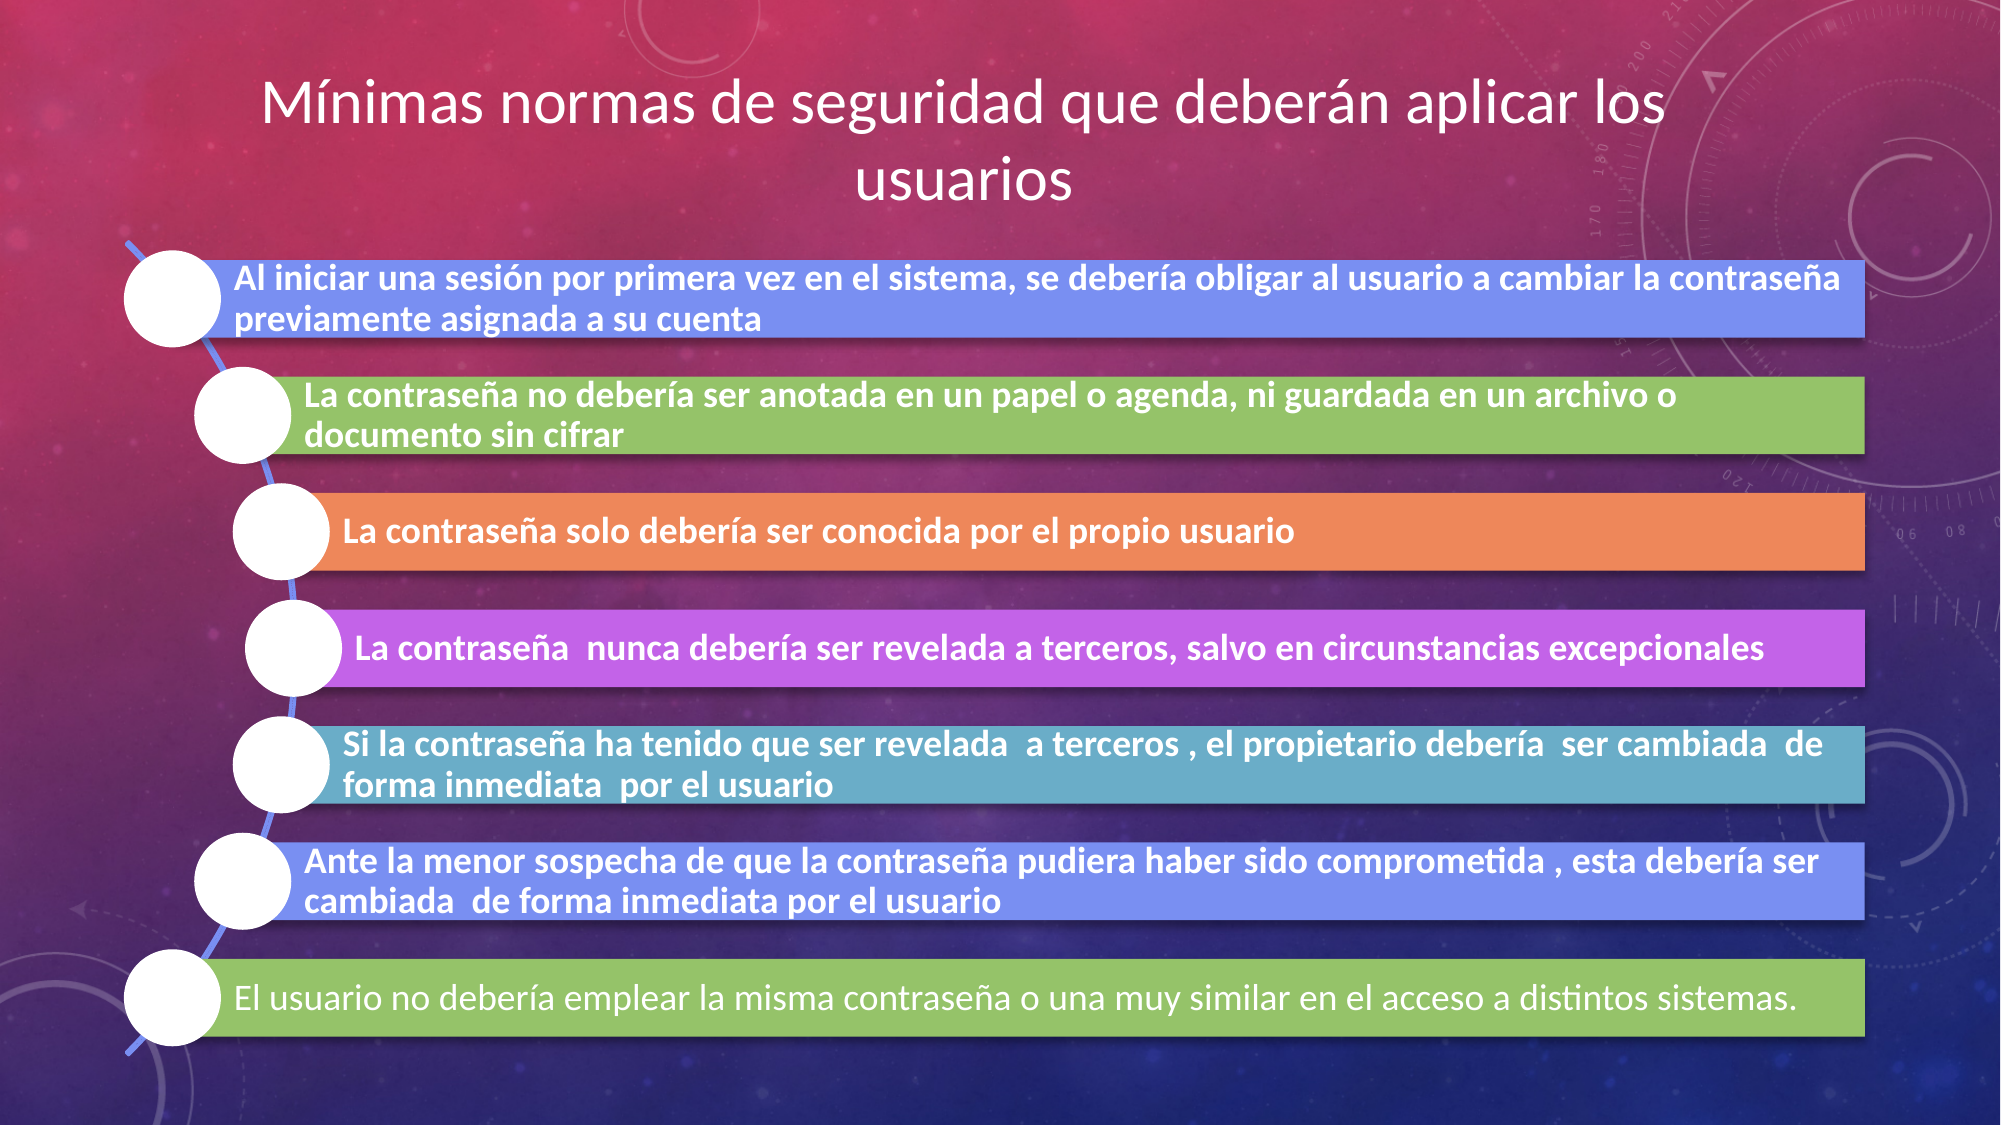

# Mínimas normas de seguridad que deberán aplicar los usuarios
Al iniciar una sesión por primera vez en el sistema, se debería obligar al usuario a cambiar la contraseña previamente asignada a su cuenta
La contraseña no debería ser anotada en un papel o agenda, ni guardada en un archivo o documento sin cifrar
La contraseña solo debería ser conocida por el propio usuario
La contraseña  nunca debería ser revelada a terceros, salvo en circunstancias excepcionales
Si la contraseña ha tenido que ser revelada  a terceros , el propietario debería  ser cambiada  de forma inmediata  por el usuario
Ante la menor sospecha de que la contraseña pudiera haber sido comprometida , esta debería ser  cambiada  de forma inmediata por el usuario
El usuario no debería emplear la misma contraseña o una muy similar en el acceso a distintos sistemas.